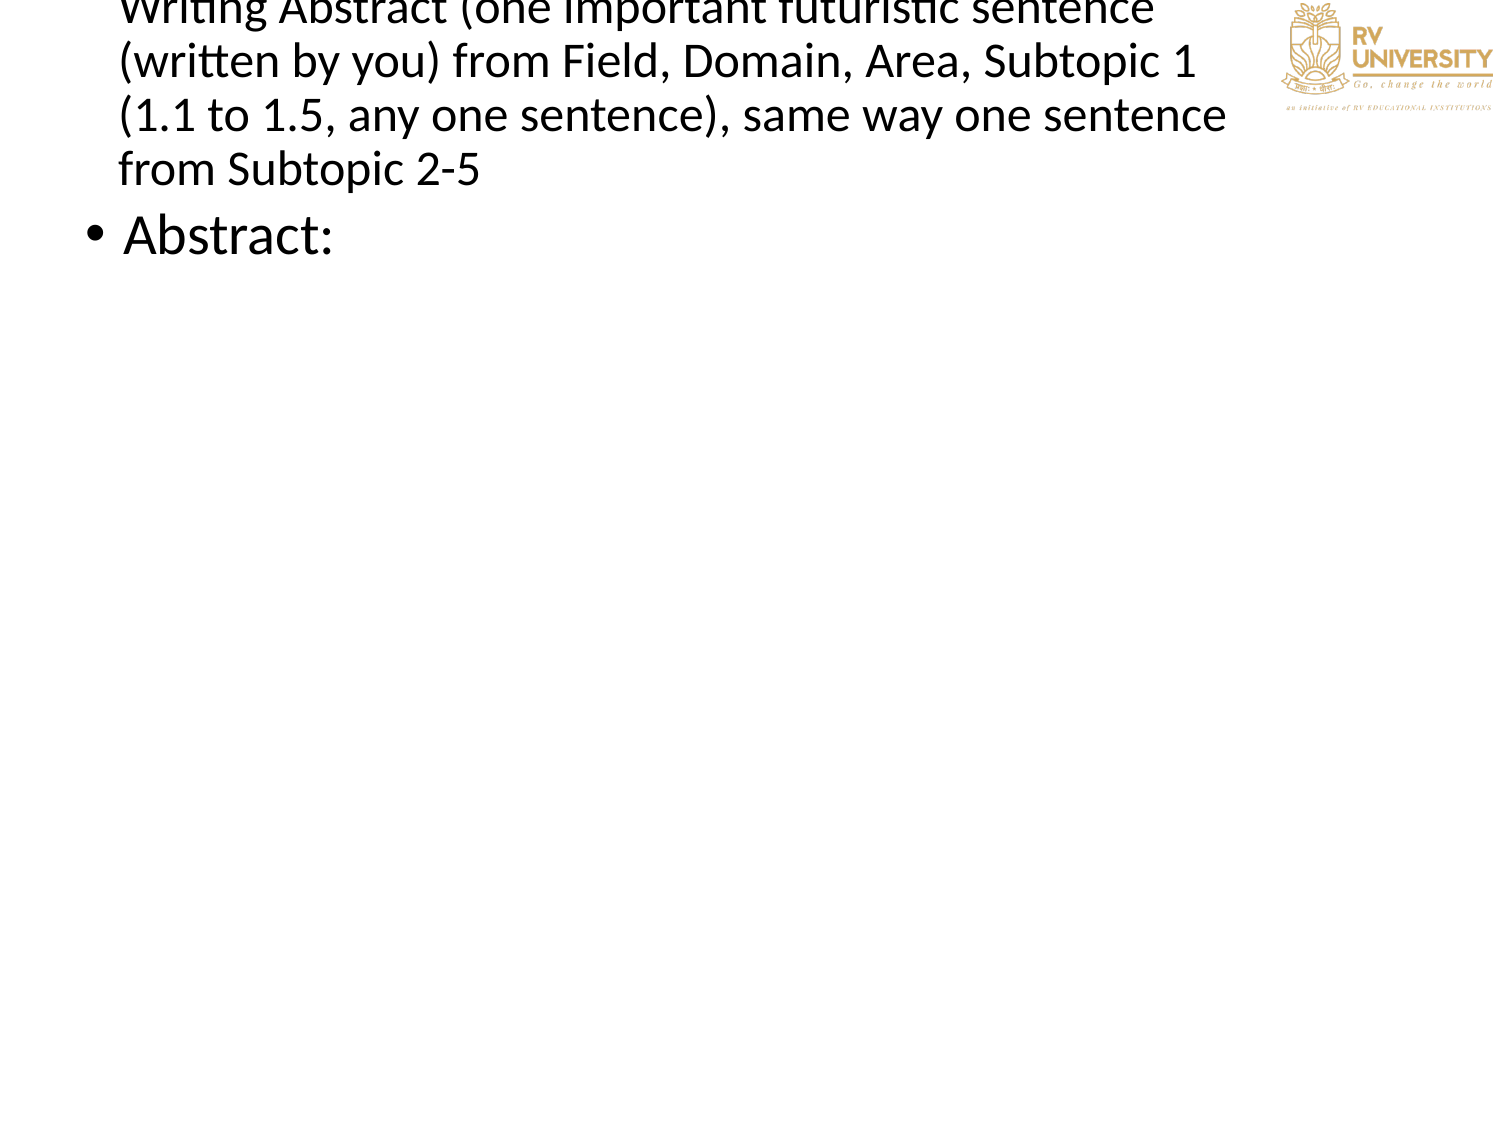

# Writing Abstract (one important futuristic sentence (written by you) from Field, Domain, Area, Subtopic 1 (1.1 to 1.5, any one sentence), same way one sentence from Subtopic 2-5
Abstract: